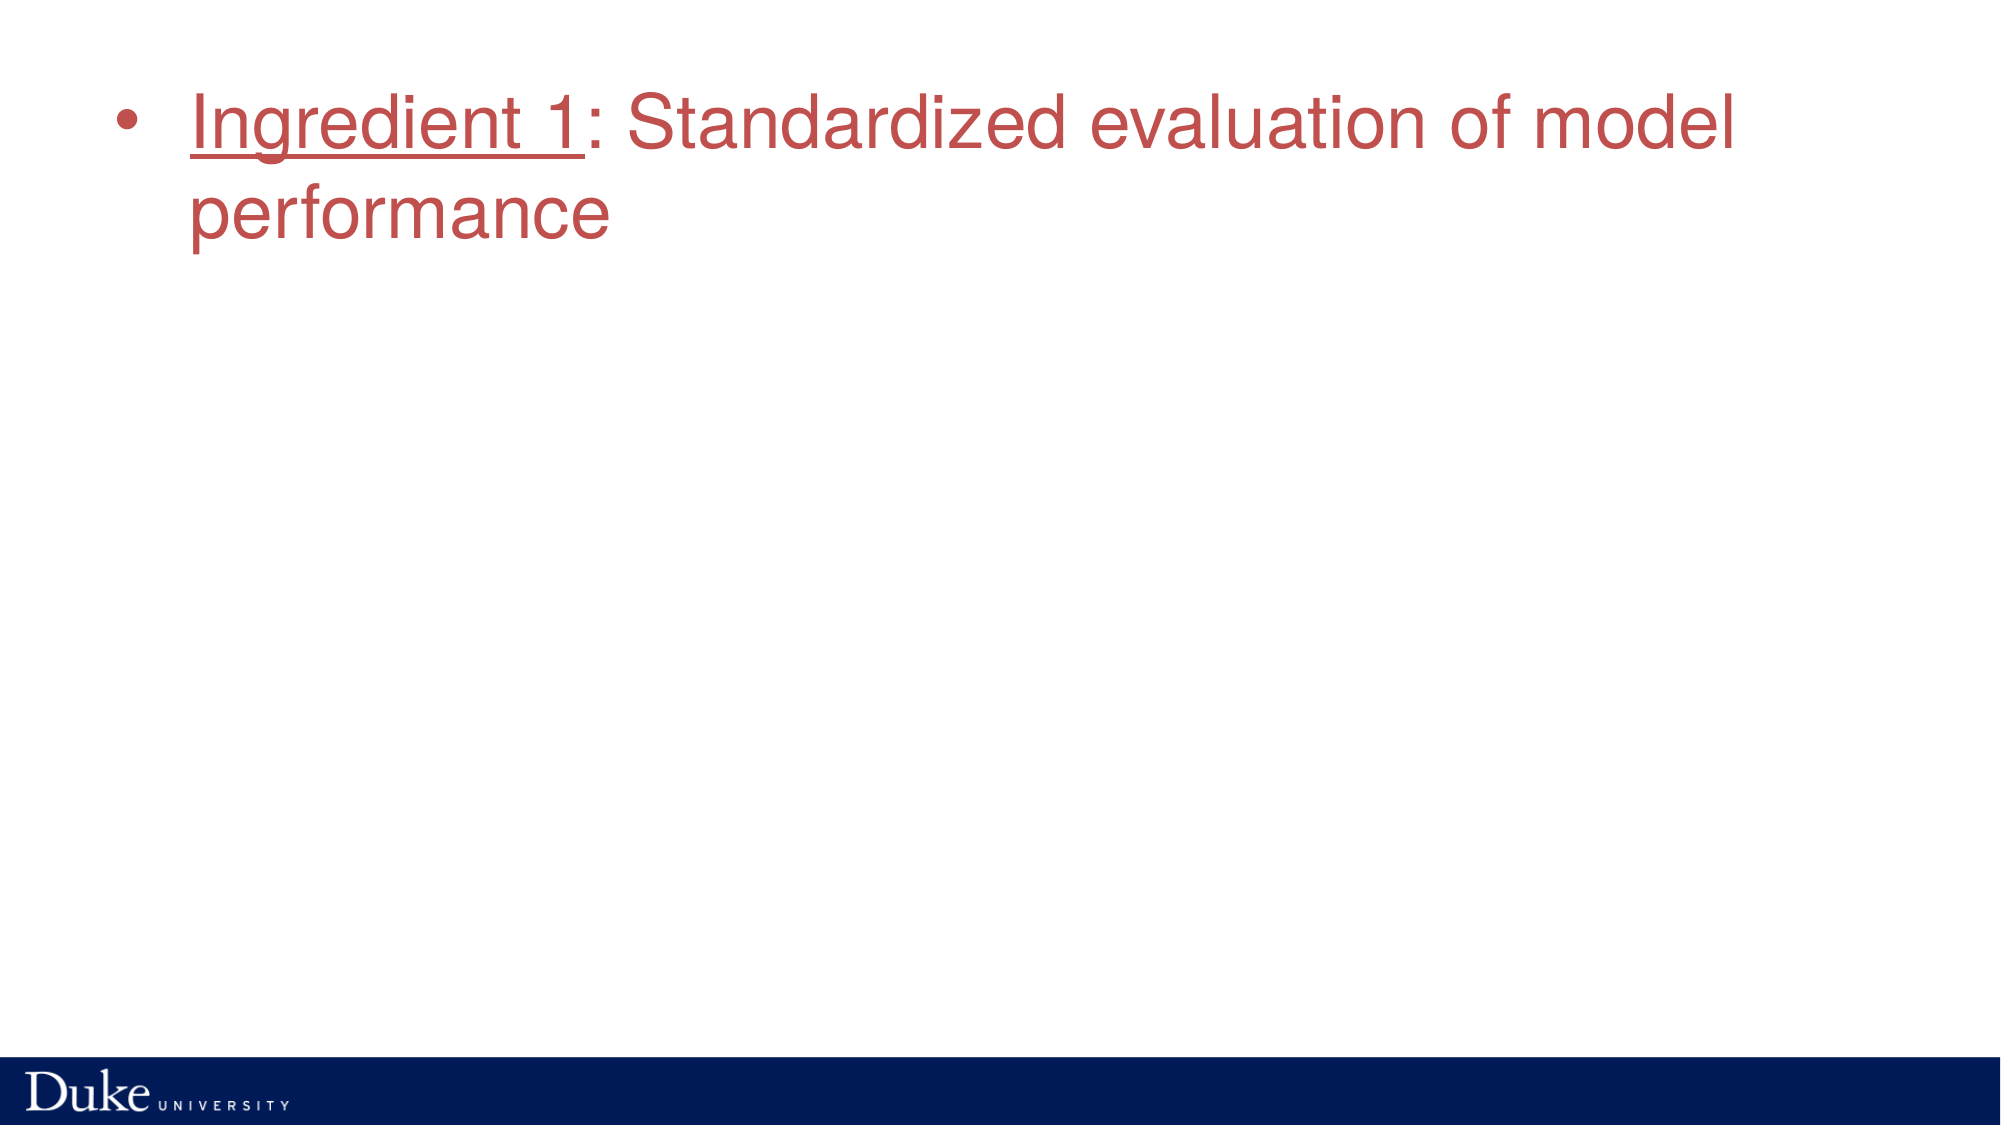

Ingredient 1: Standardized evaluation of model performance